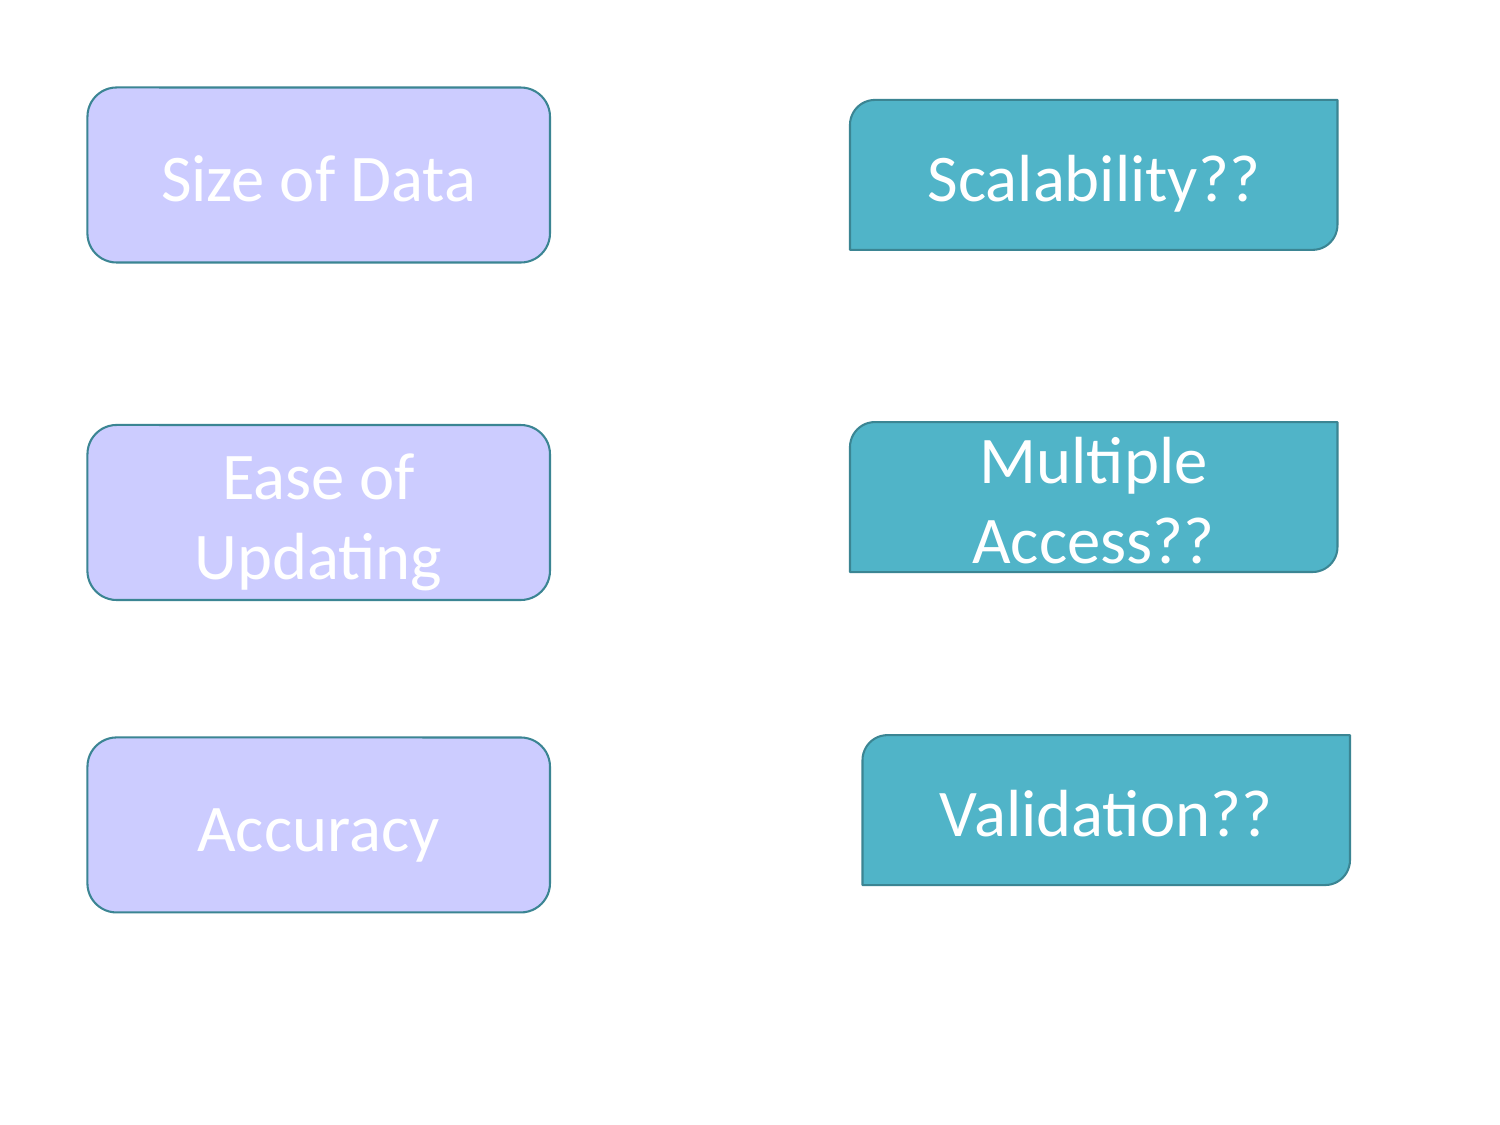

Size of Data
Scalability??
Multiple Access??
Ease of Updating
Validation??
Accuracy